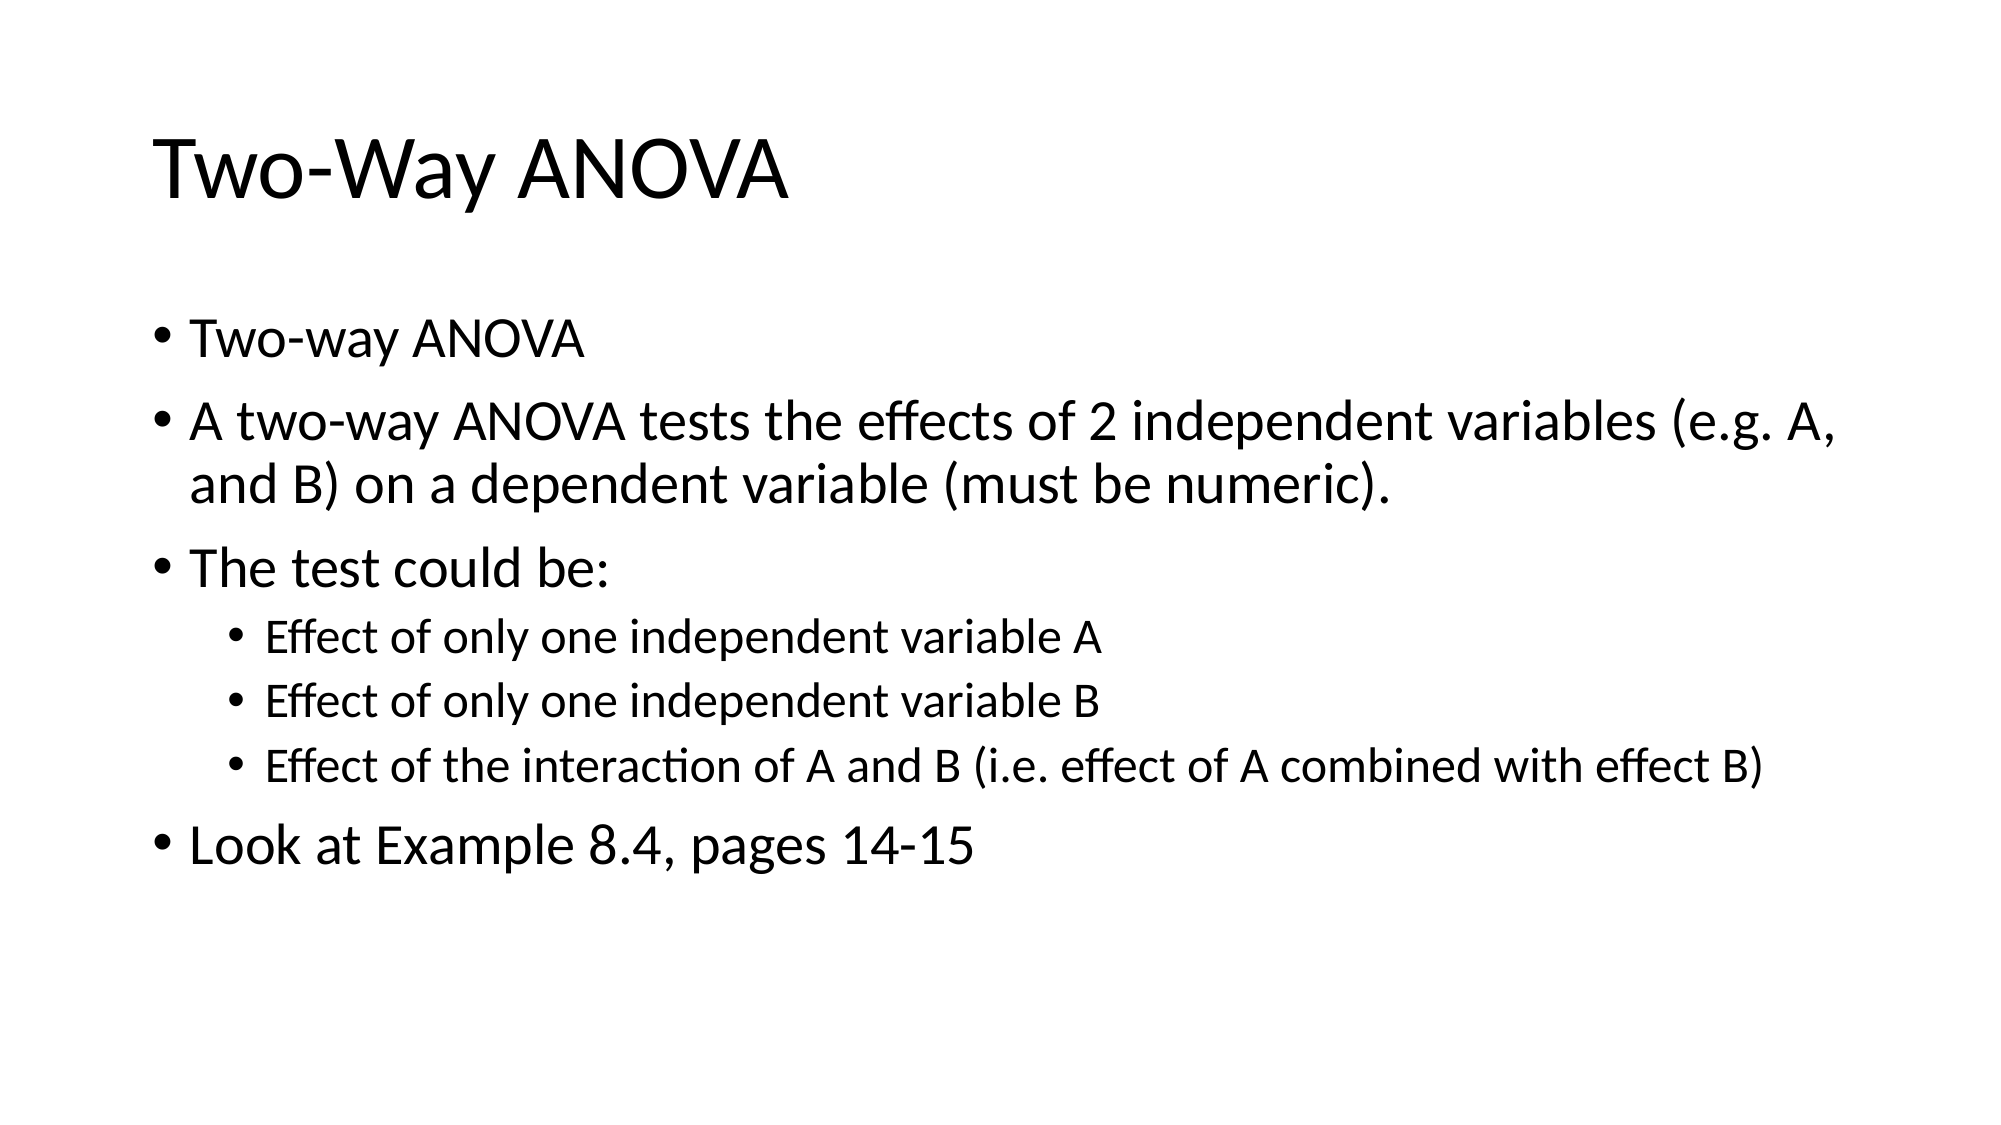

# Two-Way ANOVA
Two-way ANOVA
A two-way ANOVA tests the effects of 2 independent variables (e.g. A, and B) on a dependent variable (must be numeric).
The test could be:
Effect of only one independent variable A
Effect of only one independent variable B
Effect of the interaction of A and B (i.e. effect of A combined with effect B)
Look at Example 8.4, pages 14-15